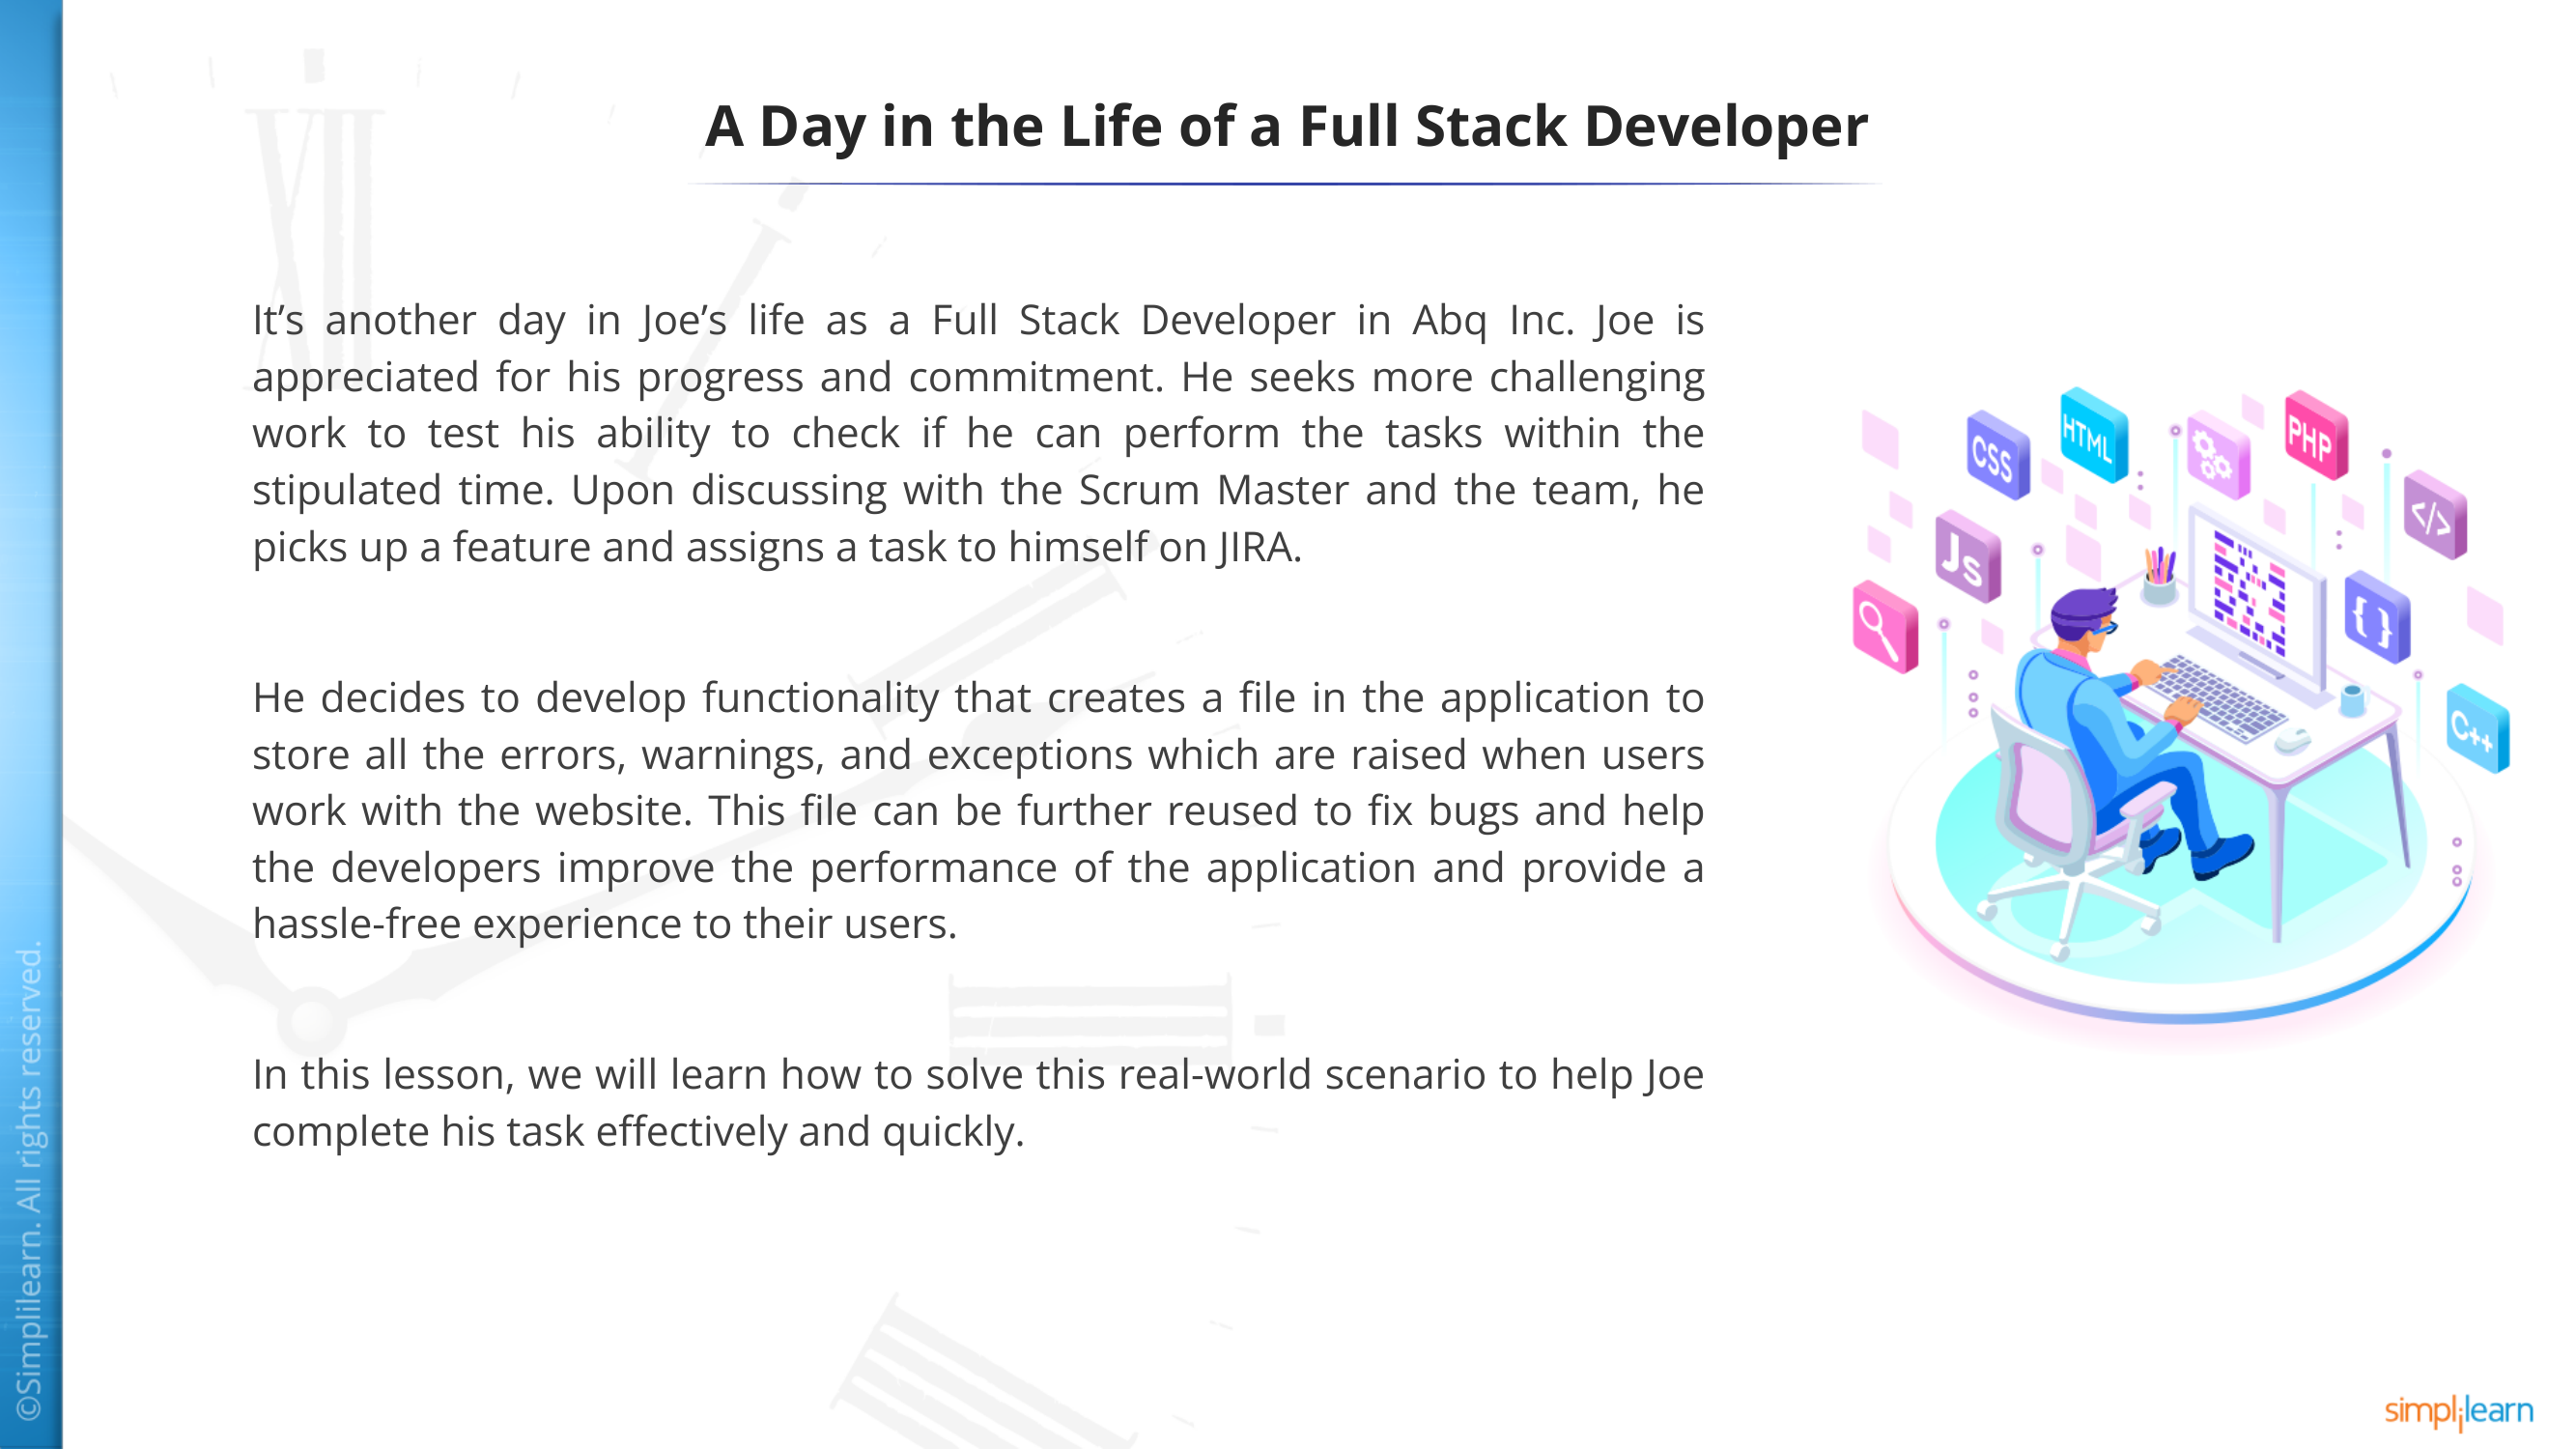

It’s another day in Joe’s life as a Full Stack Developer in Abq Inc. Joe is appreciated for his progress and commitment. He seeks more challenging work to test his ability to check if he can perform the tasks within the stipulated time. Upon discussing with the Scrum Master and the team, he picks up a feature and assigns a task to himself on JIRA.

He decides to develop functionality that creates a file in the application to store all the errors, warnings, and exceptions which are raised when users work with the website. This file can be further reused to fix bugs and help the developers improve the performance of the application and provide a hassle-free experience to their users.

In this lesson, we will learn how to solve this real-world scenario to help Joe complete his task effectively and quickly.